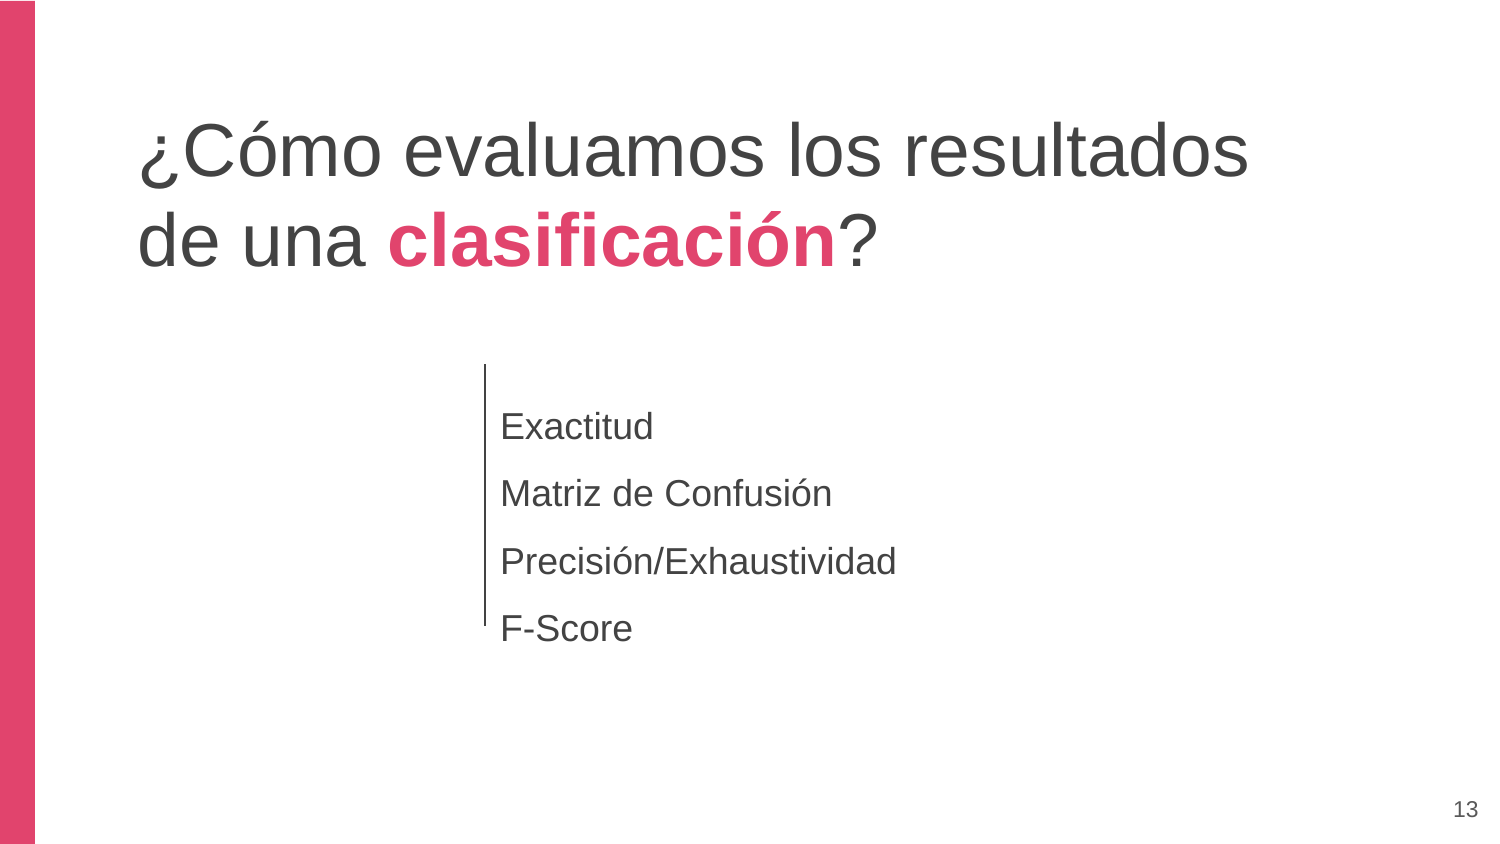

¿Cómo evaluamos los resultados de una clasificación?

Exactitud
Matriz de Confusión
Precisión/Exhaustividad
F-Score

13